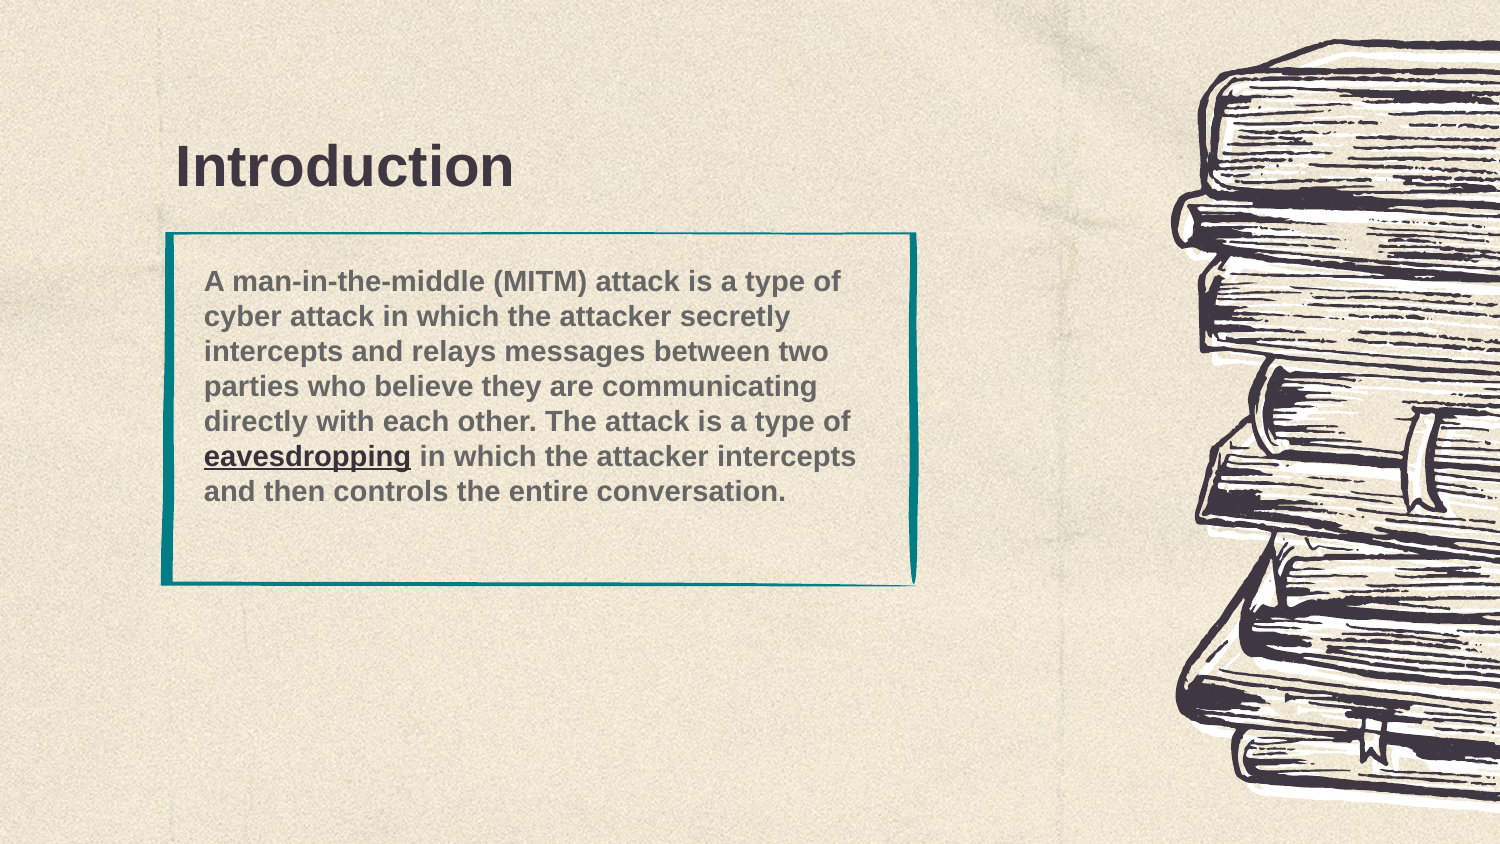

# Introduction

A man-in-the-middle (MITM) attack is a type of cyber attack in which the attacker secretly intercepts and relays messages between two parties who believe they are communicating directly with each other. The attack is a type of eavesdropping in which the attacker intercepts and then controls the entire conversation.